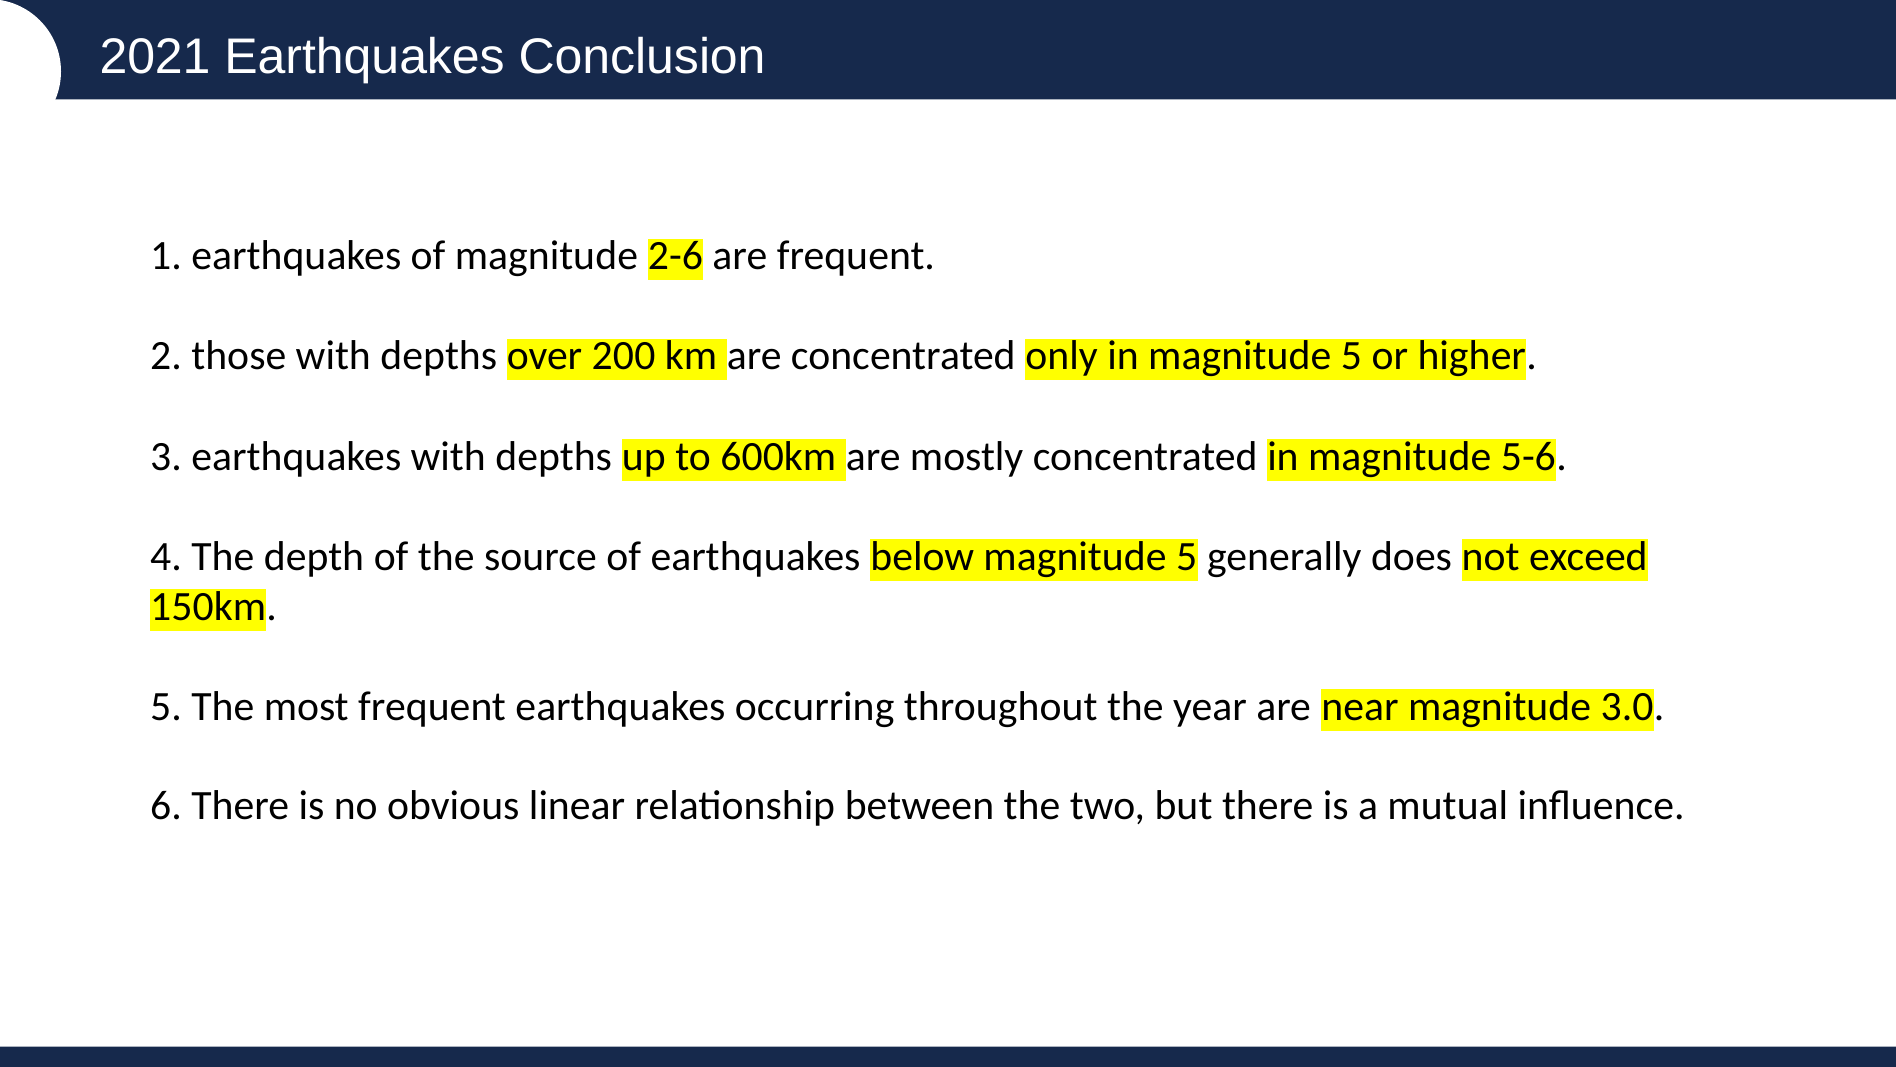

2021 Earthquakes Conclusion
1. earthquakes of magnitude 2-6 are frequent.

2. those with depths over 200 km are concentrated only in magnitude 5 or higher.

3. earthquakes with depths up to 600km are mostly concentrated in magnitude 5-6.

4. The depth of the source of earthquakes below magnitude 5 generally does not exceed 150km.

5. The most frequent earthquakes occurring throughout the year are near magnitude 3.0.

6. There is no obvious linear relationship between the two, but there is a mutual influence.